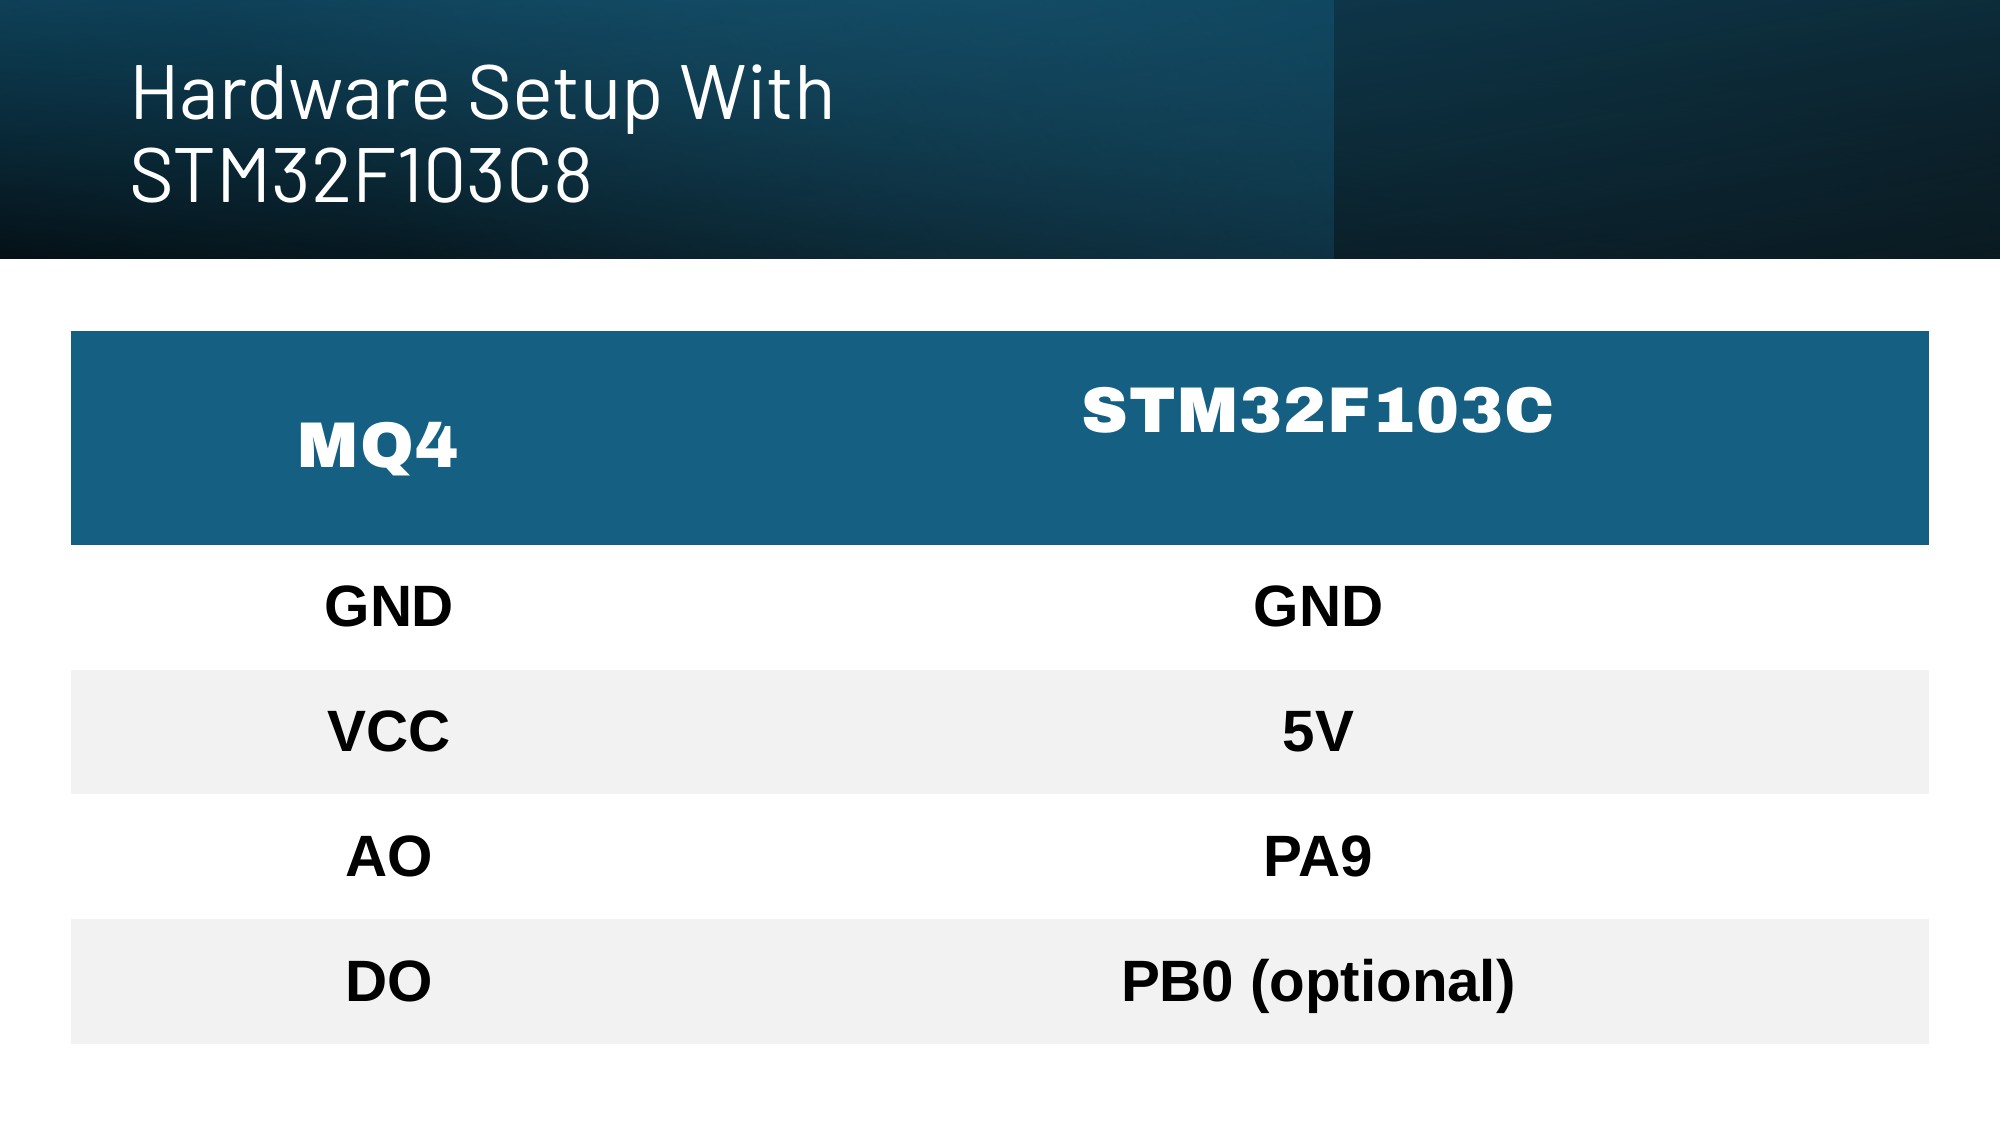

# Hardware Setup With STM32F103C8
| MQ4 | STM32F103C |
| --- | --- |
| GND | GND |
| VCC | 5V |
| AO | PA9 |
| DO | PB0 (optional) |